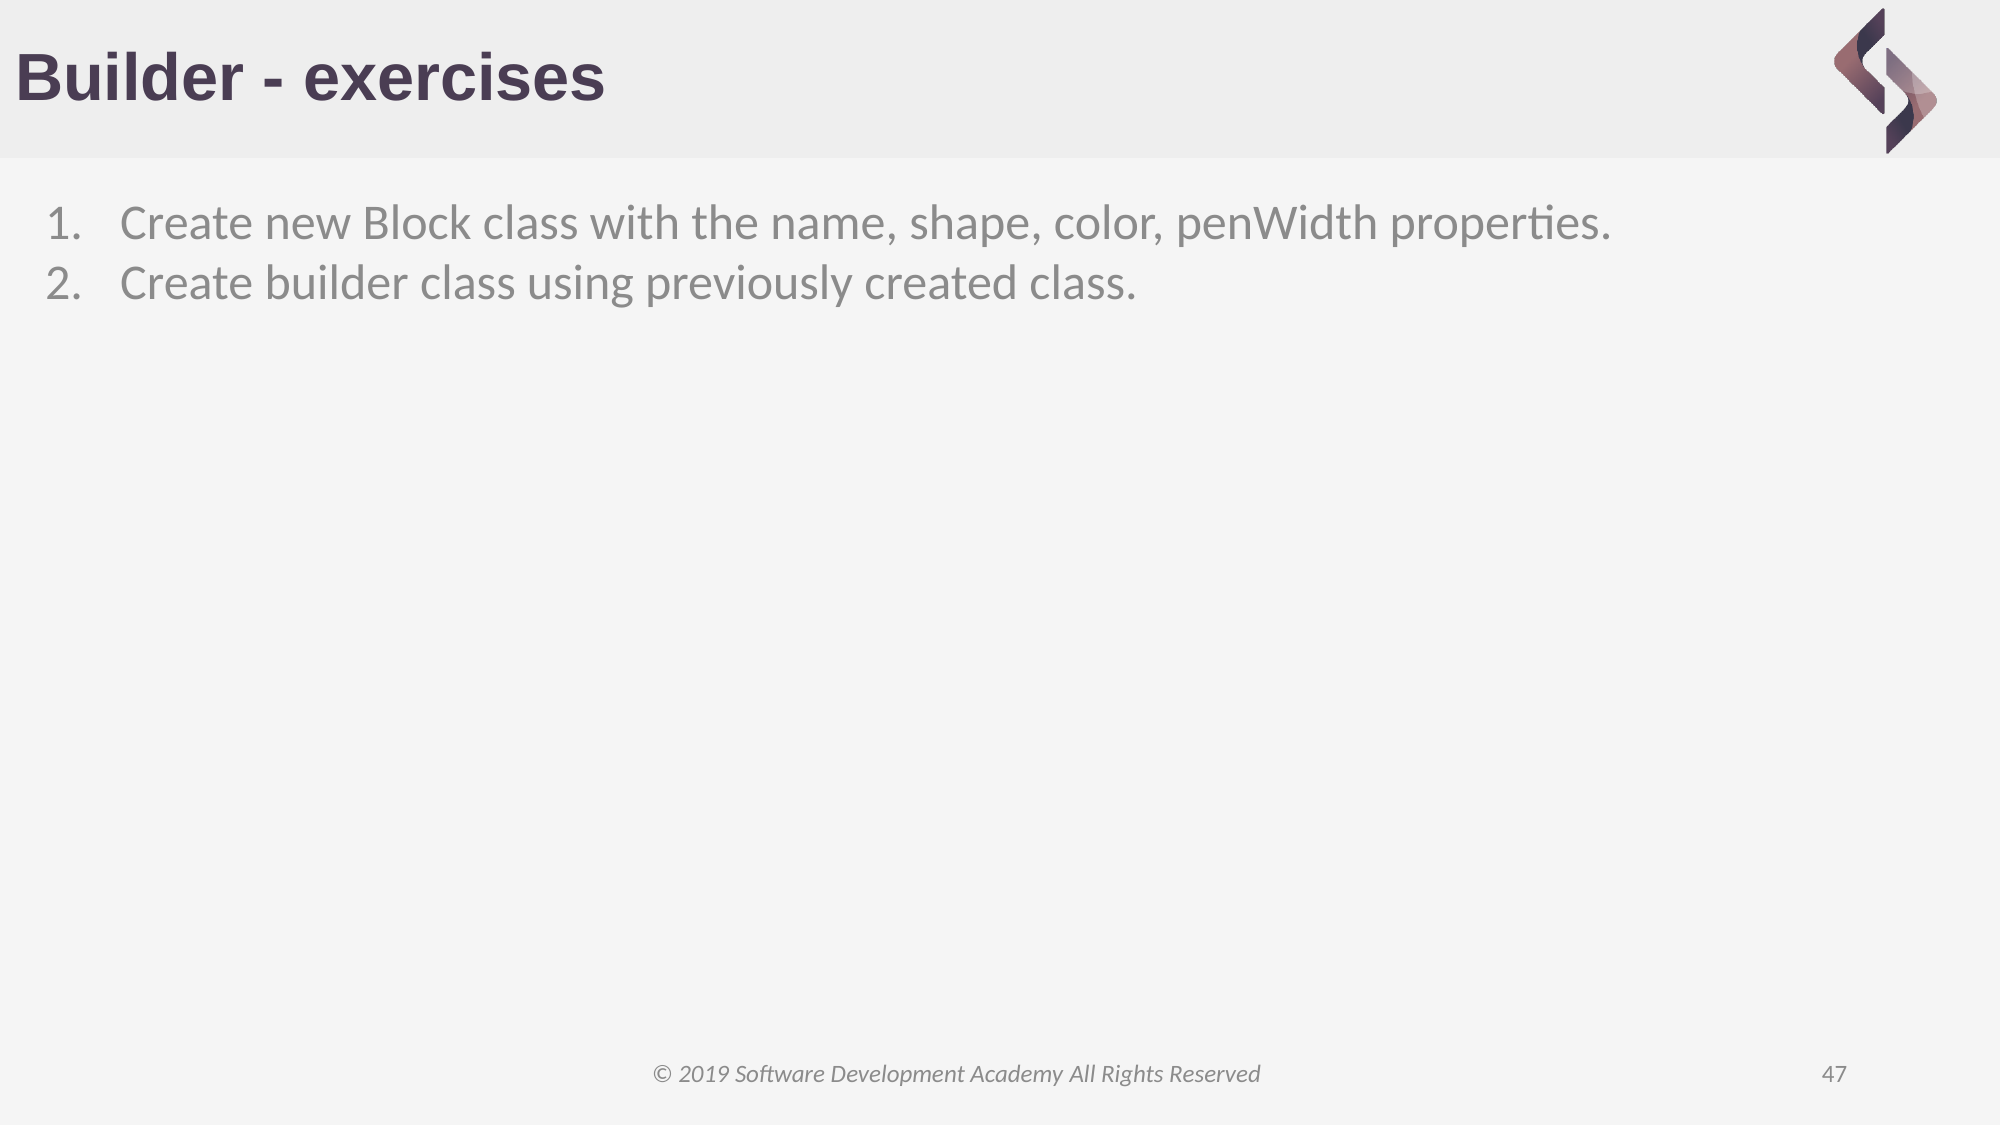

# Builder - exercises
Create new Block class with the name, shape, color, penWidth properties.
Create builder class using previously created class.
© 2019 Software Development Academy All Rights Reserved
47